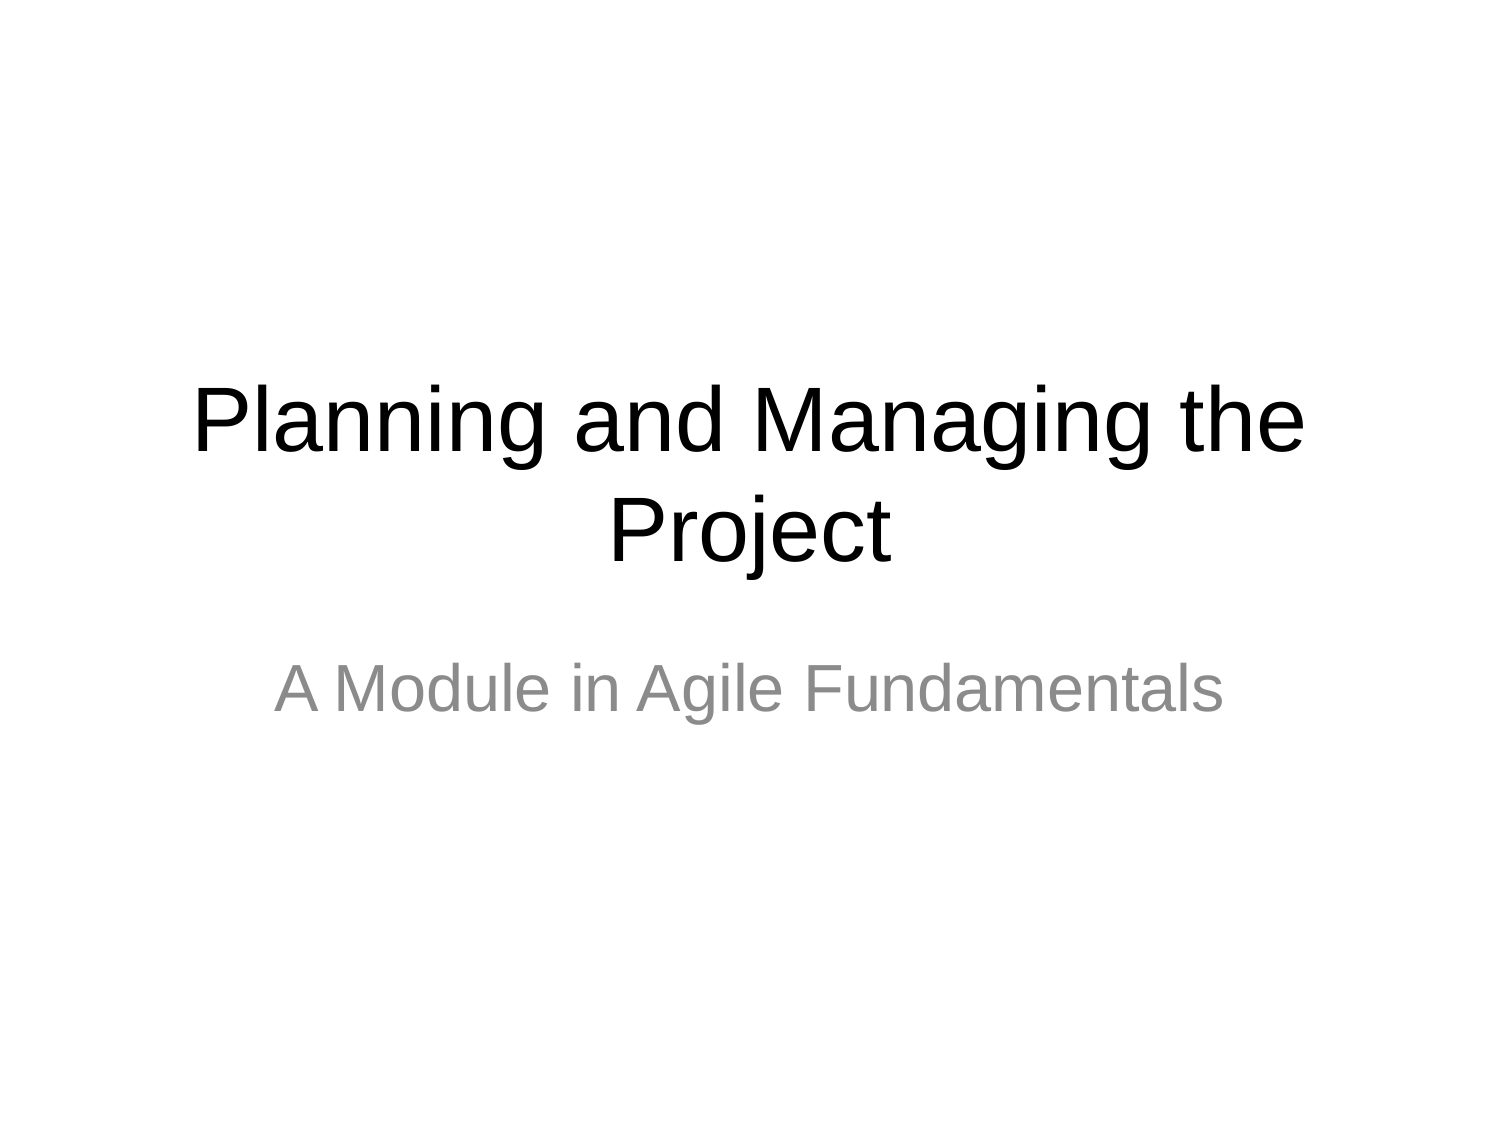

# Planning and Managing the Project
A Module in Agile Fundamentals